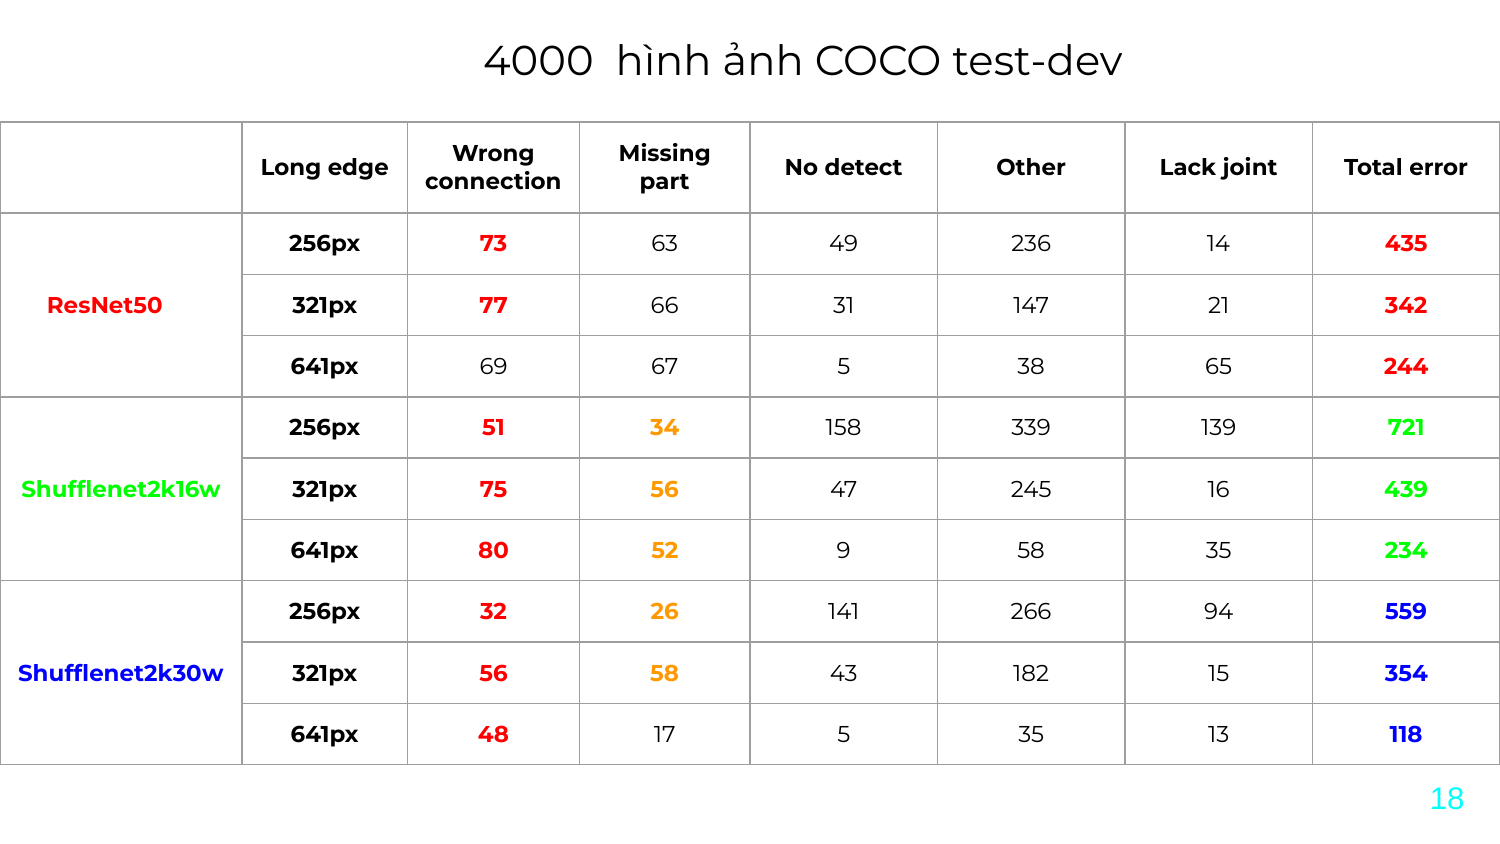

4000  hình ảnh COCO test-dev
|  | Long edge | Wrong connection | Missing part | No detect | Other | Lack joint | Total error |
| --- | --- | --- | --- | --- | --- | --- | --- |
| ResNet50 | 256px | 73 | 63 | 49 | 236 | 14 | 435 |
|  | 321px | 77 | 66 | 31 | 147 | 21 | 342 |
|  | 641px | 69 | 67 | 5 | 38 | 65 | 244 |
| Shufflenet2k16w | 256px | 51 | 34 | 158 | 339 | 139 | 721 |
|  | 321px | 75 | 56 | 47 | 245 | 16 | 439 |
|  | 641px | 80 | 52 | 9 | 58 | 35 | 234 |
| Shufflenet2k30w | 256px | 32 | 26 | 141 | 266 | 94 | 559 |
|  | 321px | 56 | 58 | 43 | 182 | 15 | 354 |
|  | 641px | 48 | 17 | 5 | 35 | 13 | 118 |
18